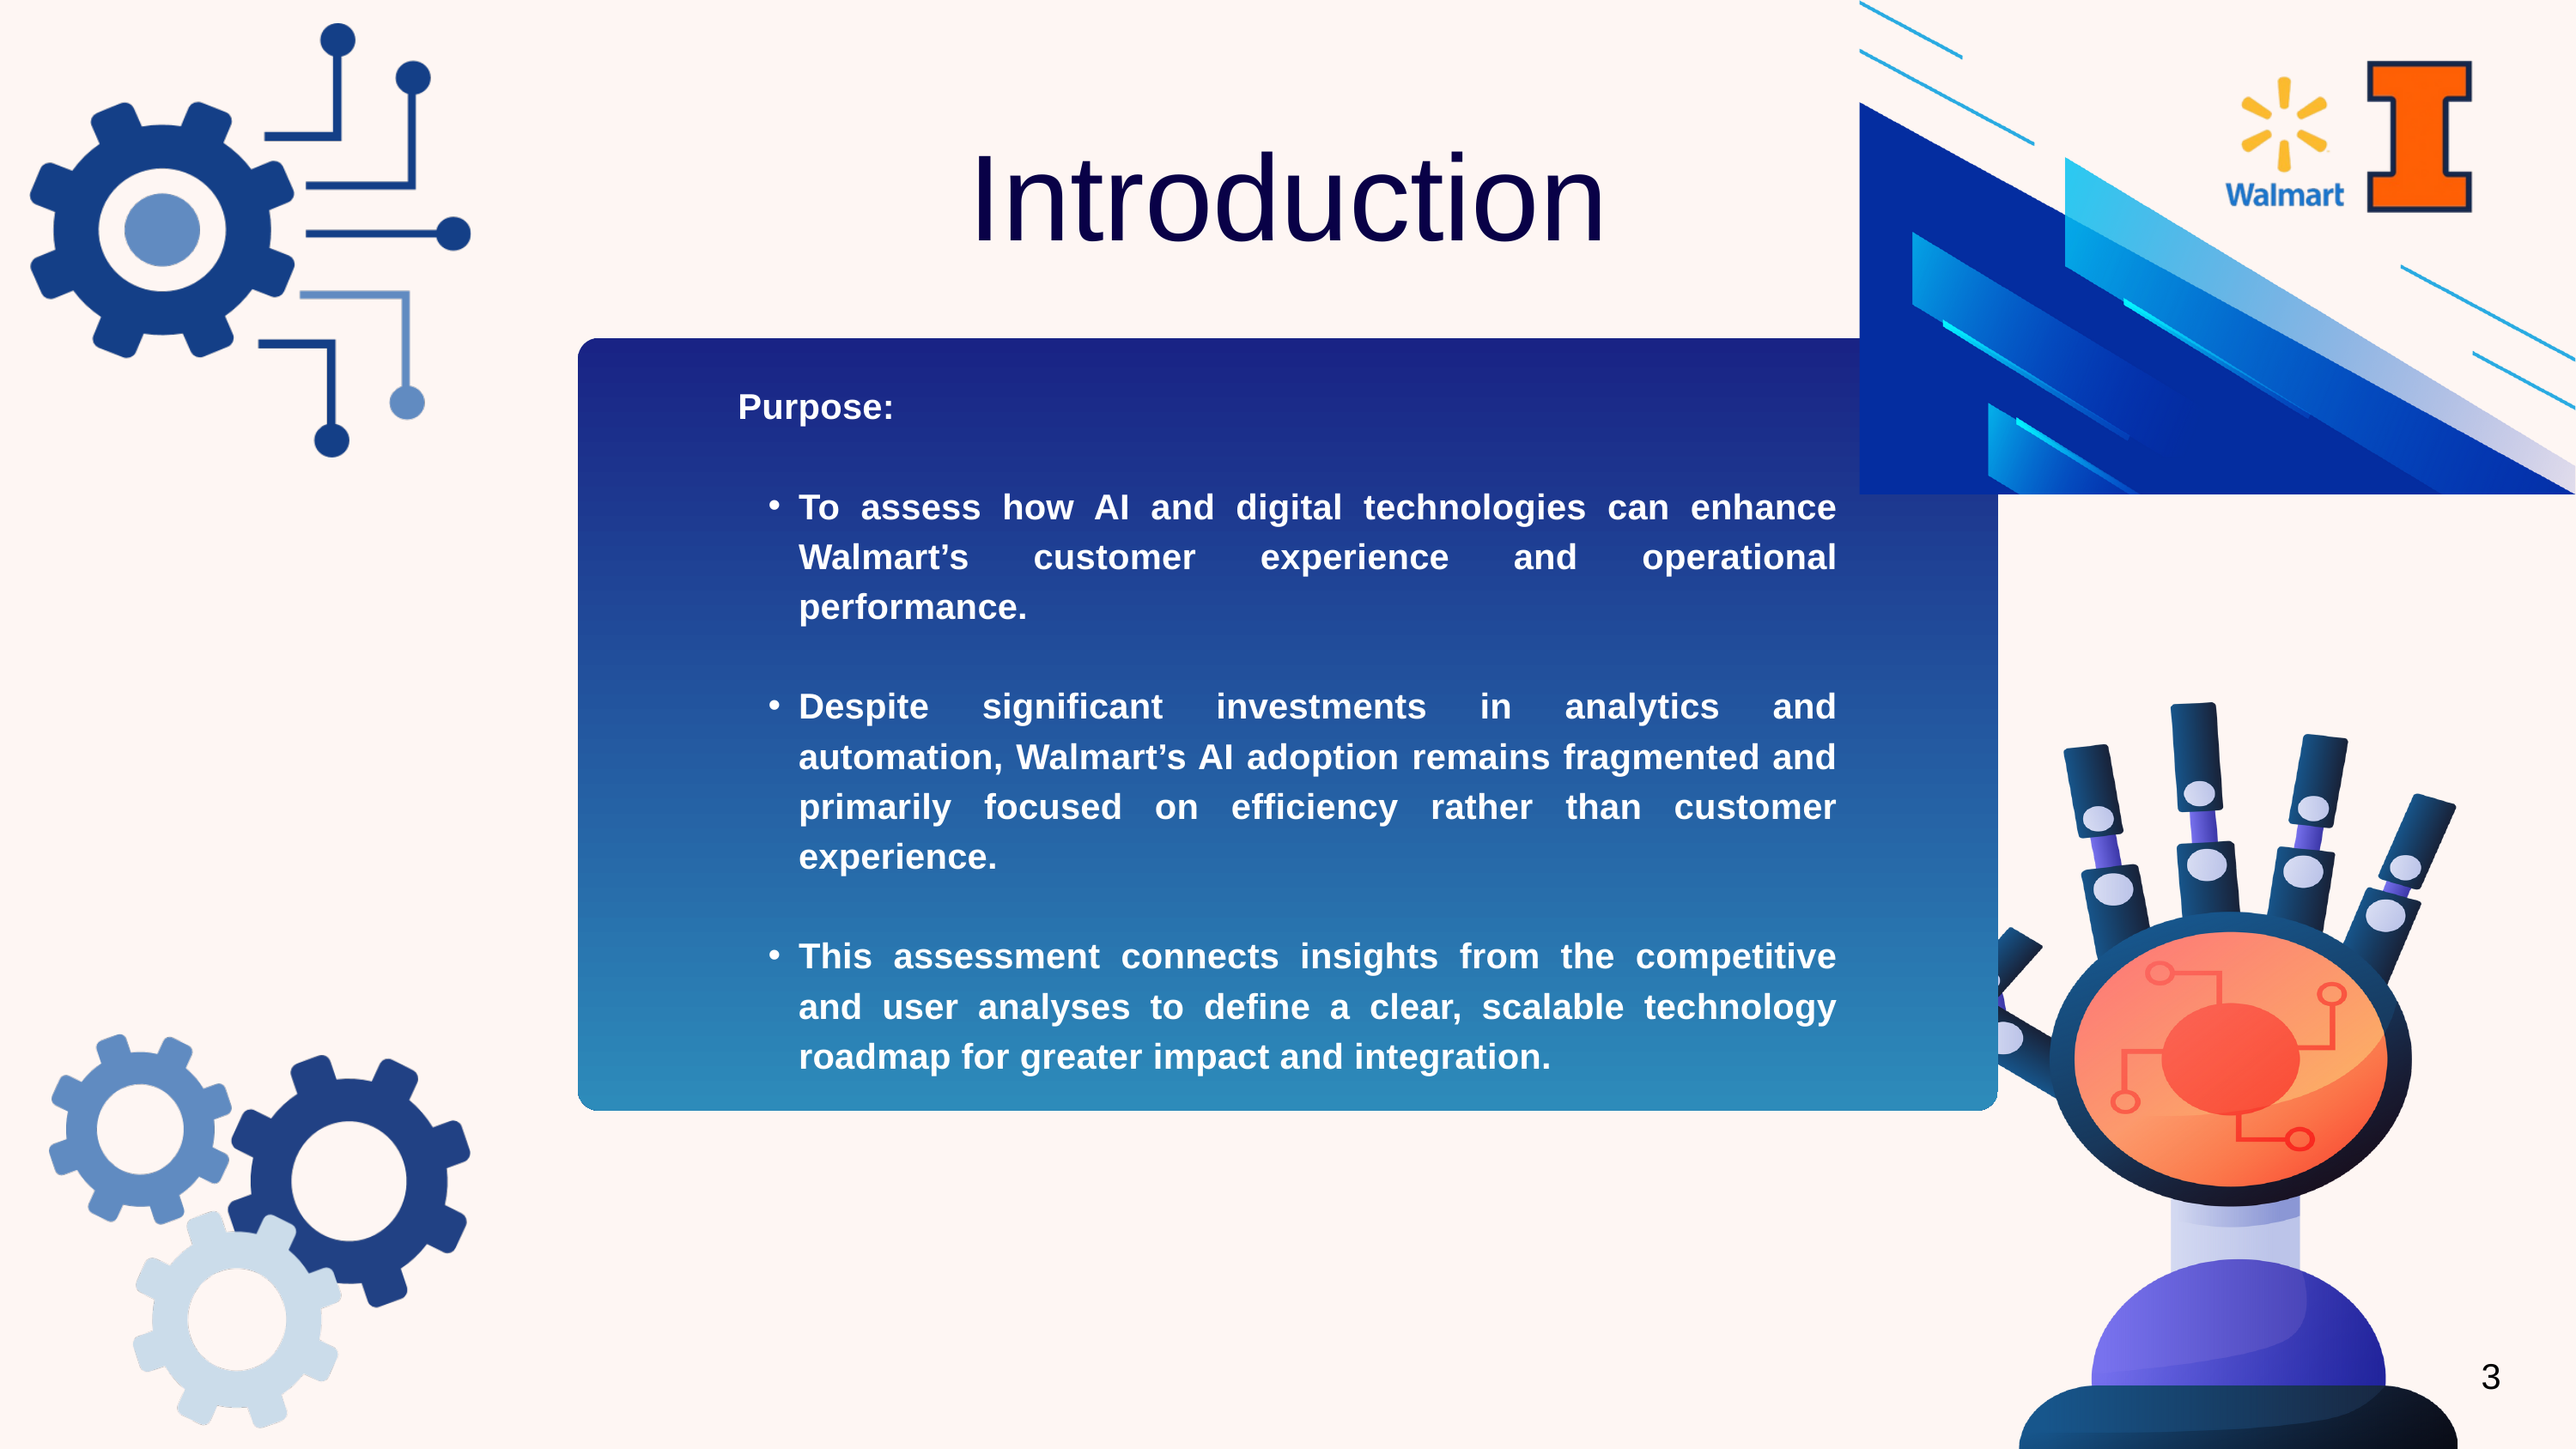

Introduction

Purpose:

To assess how AI and digital technologies can enhance Walmart’s customer experience and operational performance.

Despite significant investments in analytics and automation, Walmart’s AI adoption remains fragmented and primarily focused on efficiency rather than customer experience.

This assessment connects insights from the competitive and user analyses to define a clear, scalable technology roadmap for greater impact and integration.

3